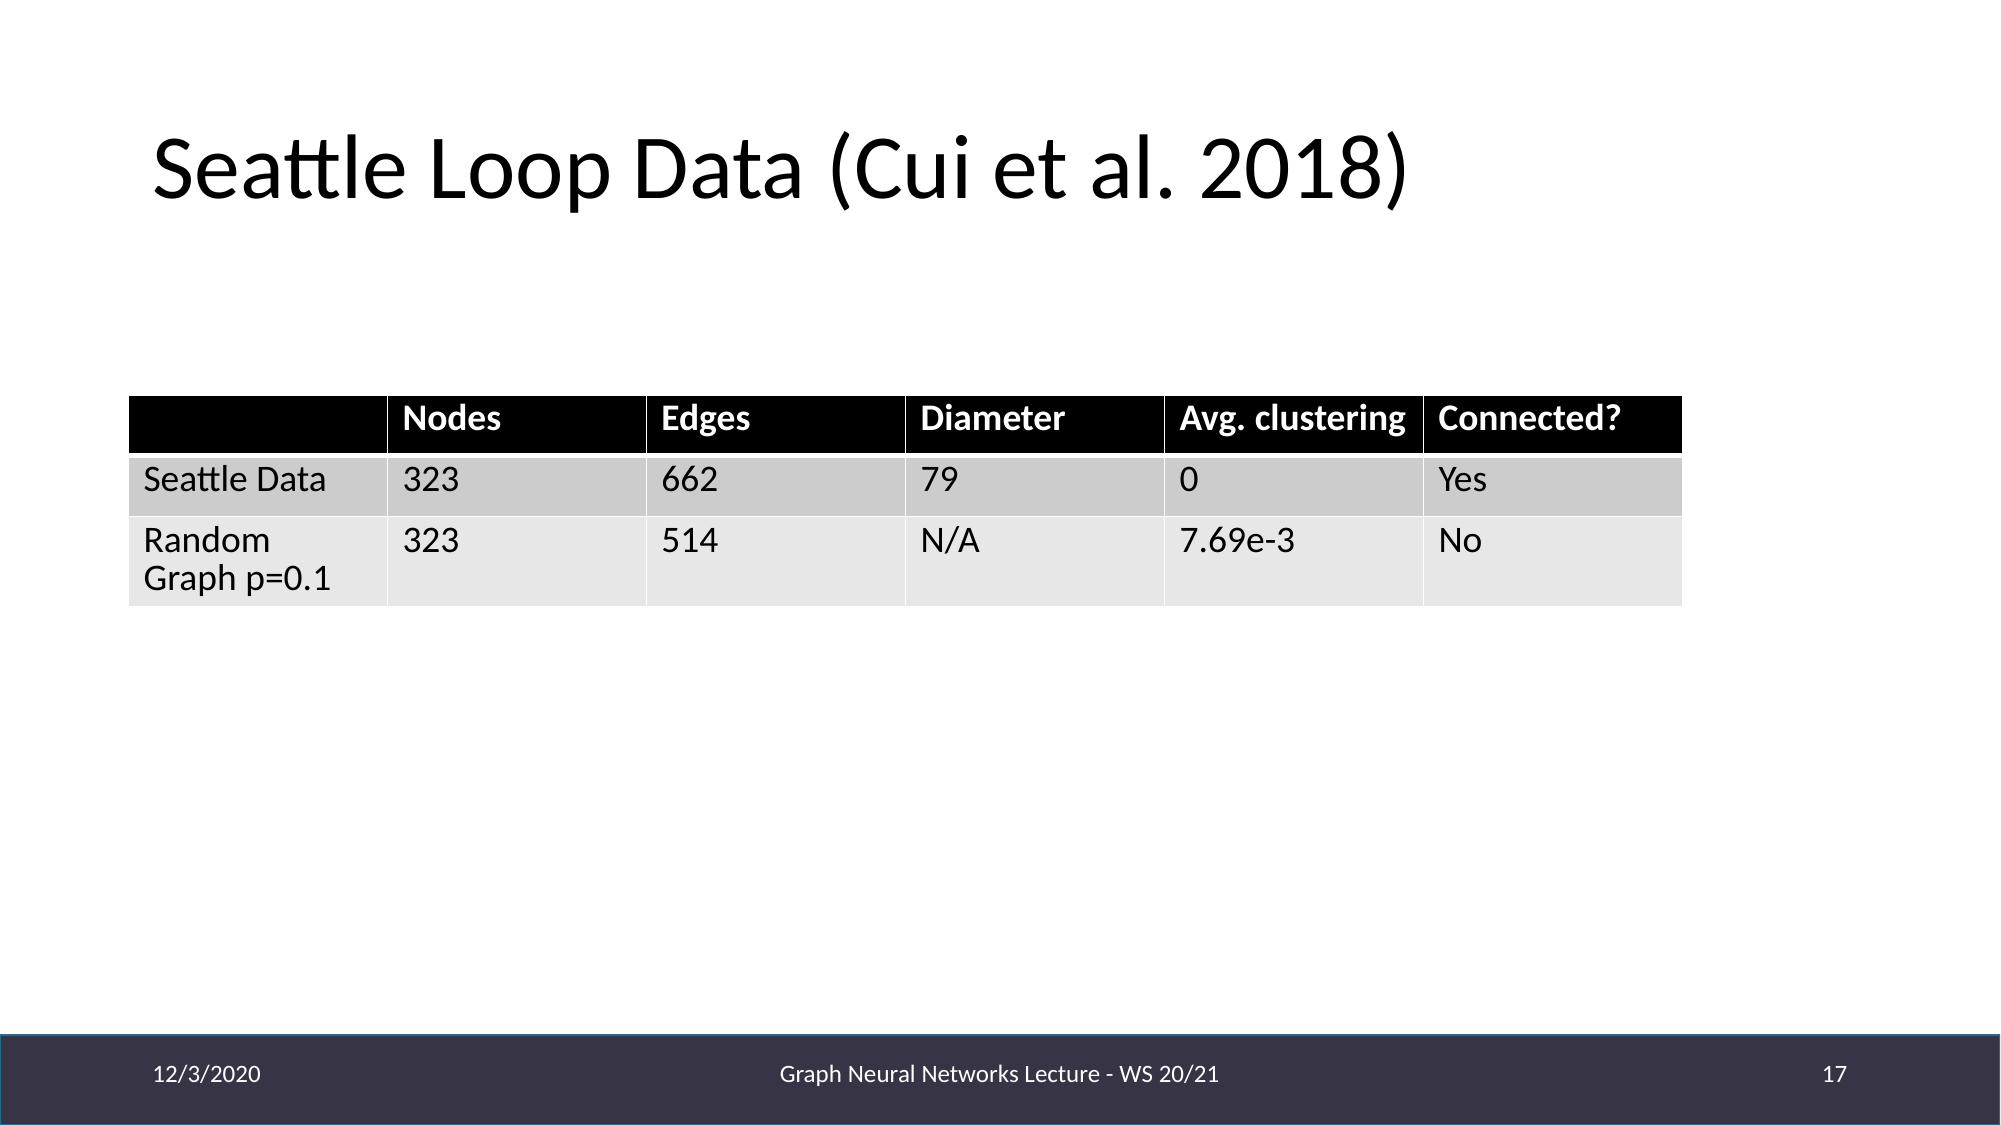

# Seattle Loop Data (Cui et al. 2018)
|  | Nodes | Edges | Diameter | Avg. clustering | Connected? |
| --- | --- | --- | --- | --- | --- |
| Seattle Data | 323 | 662 | 79 | 0 | Yes |
| Random Graph p=0.1 | 323 | 514 | N/A | 7.69e-3 | No |
12/3/2020
Graph Neural Networks Lecture - WS 20/21
17